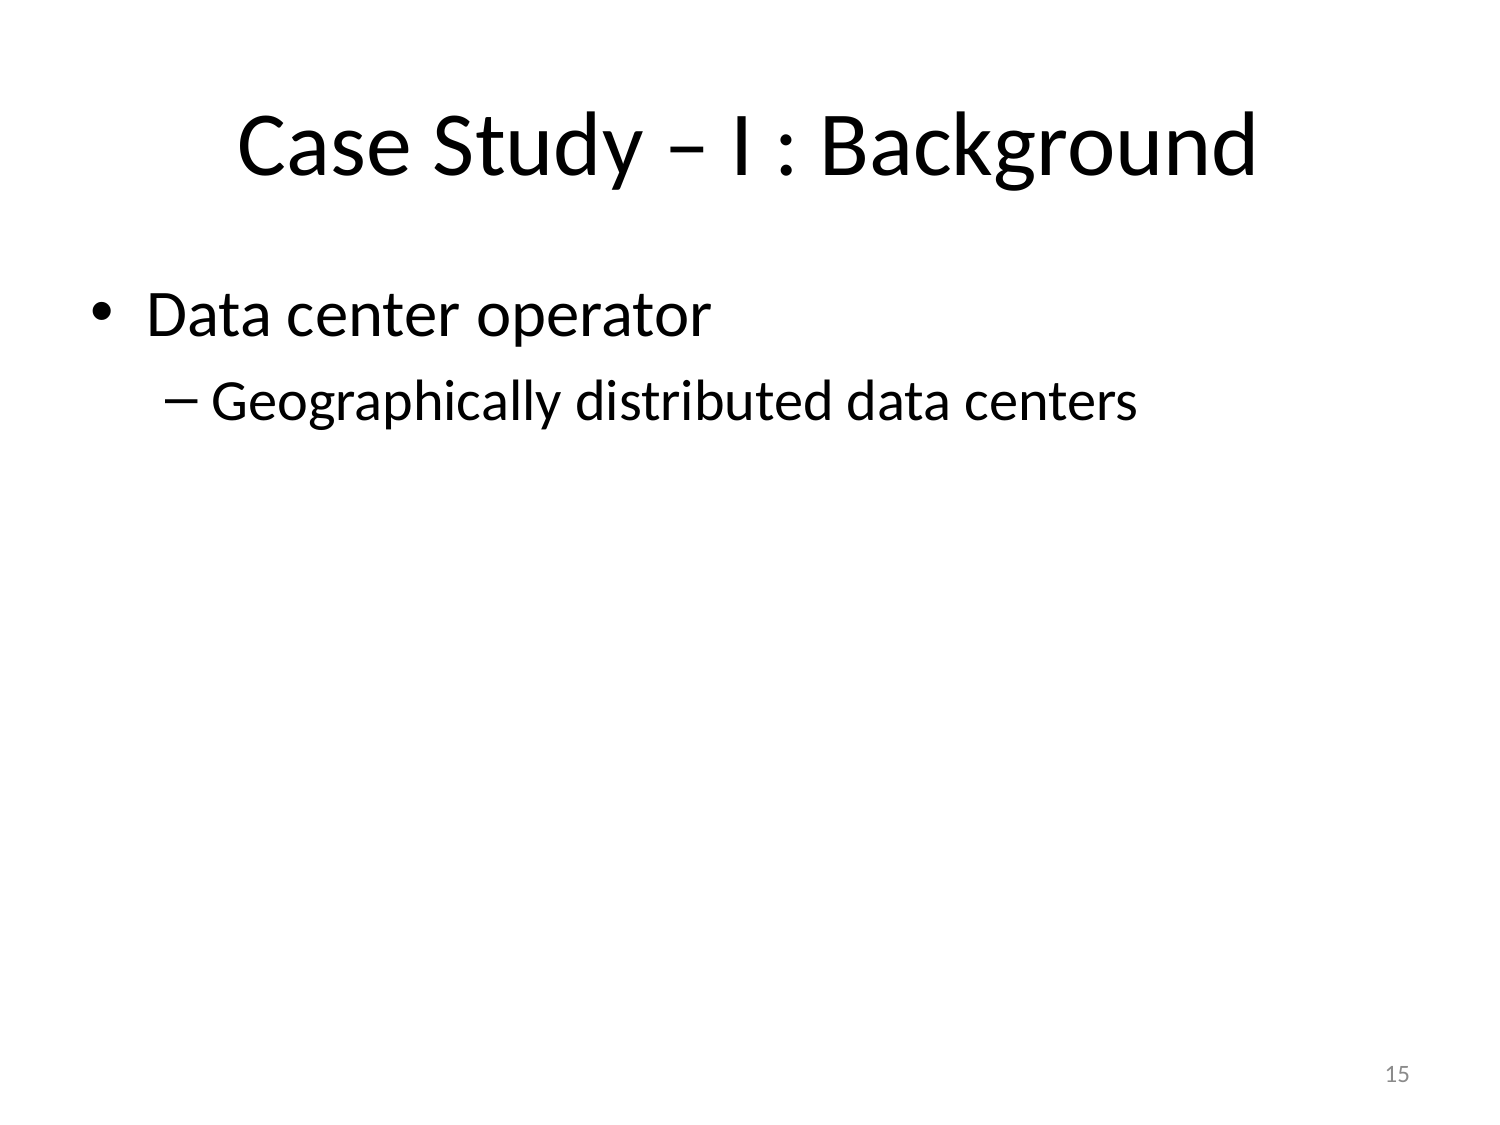

# Case Study – I : Background
Data center operator
Geographically distributed data centers

15